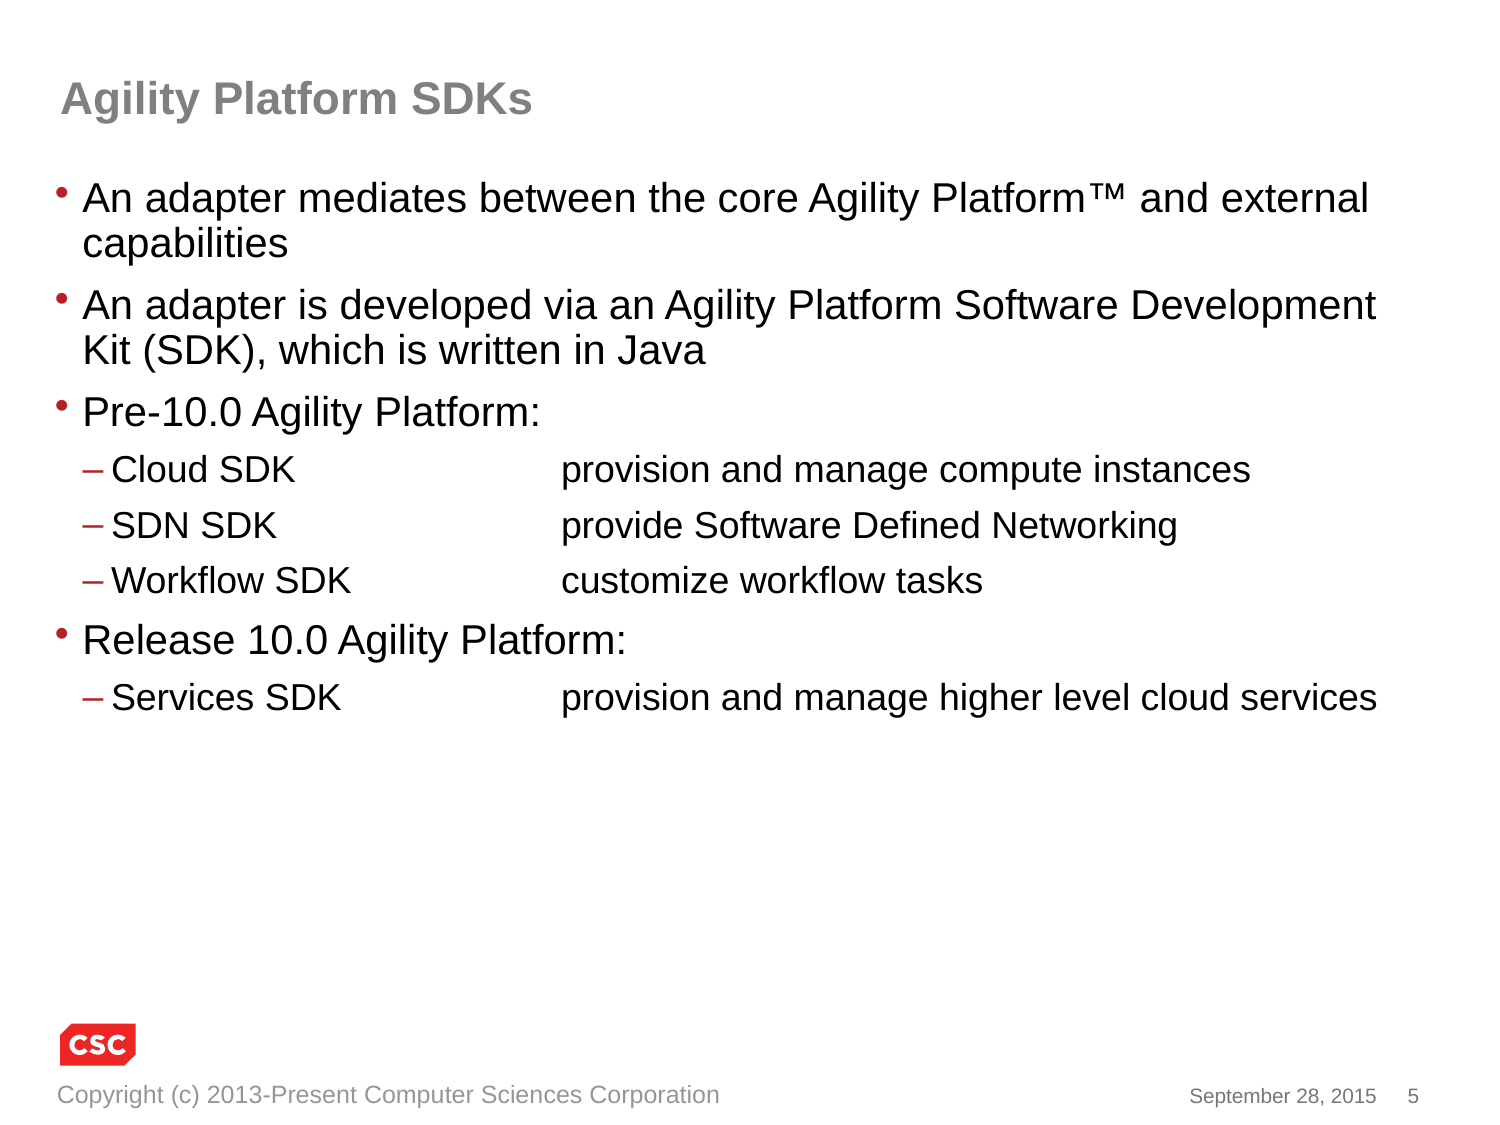

# Agility Platform SDKs
An adapter mediates between the core Agility Platform™ and external capabilities
An adapter is developed via an Agility Platform Software Development Kit (SDK), which is written in Java
Pre-10.0 Agility Platform:
Cloud SDK		provision and manage compute instances
SDN SDK		provide Software Defined Networking
Workflow SDK		customize workflow tasks
Release 10.0 Agility Platform:
Services SDK		provision and manage higher level cloud services